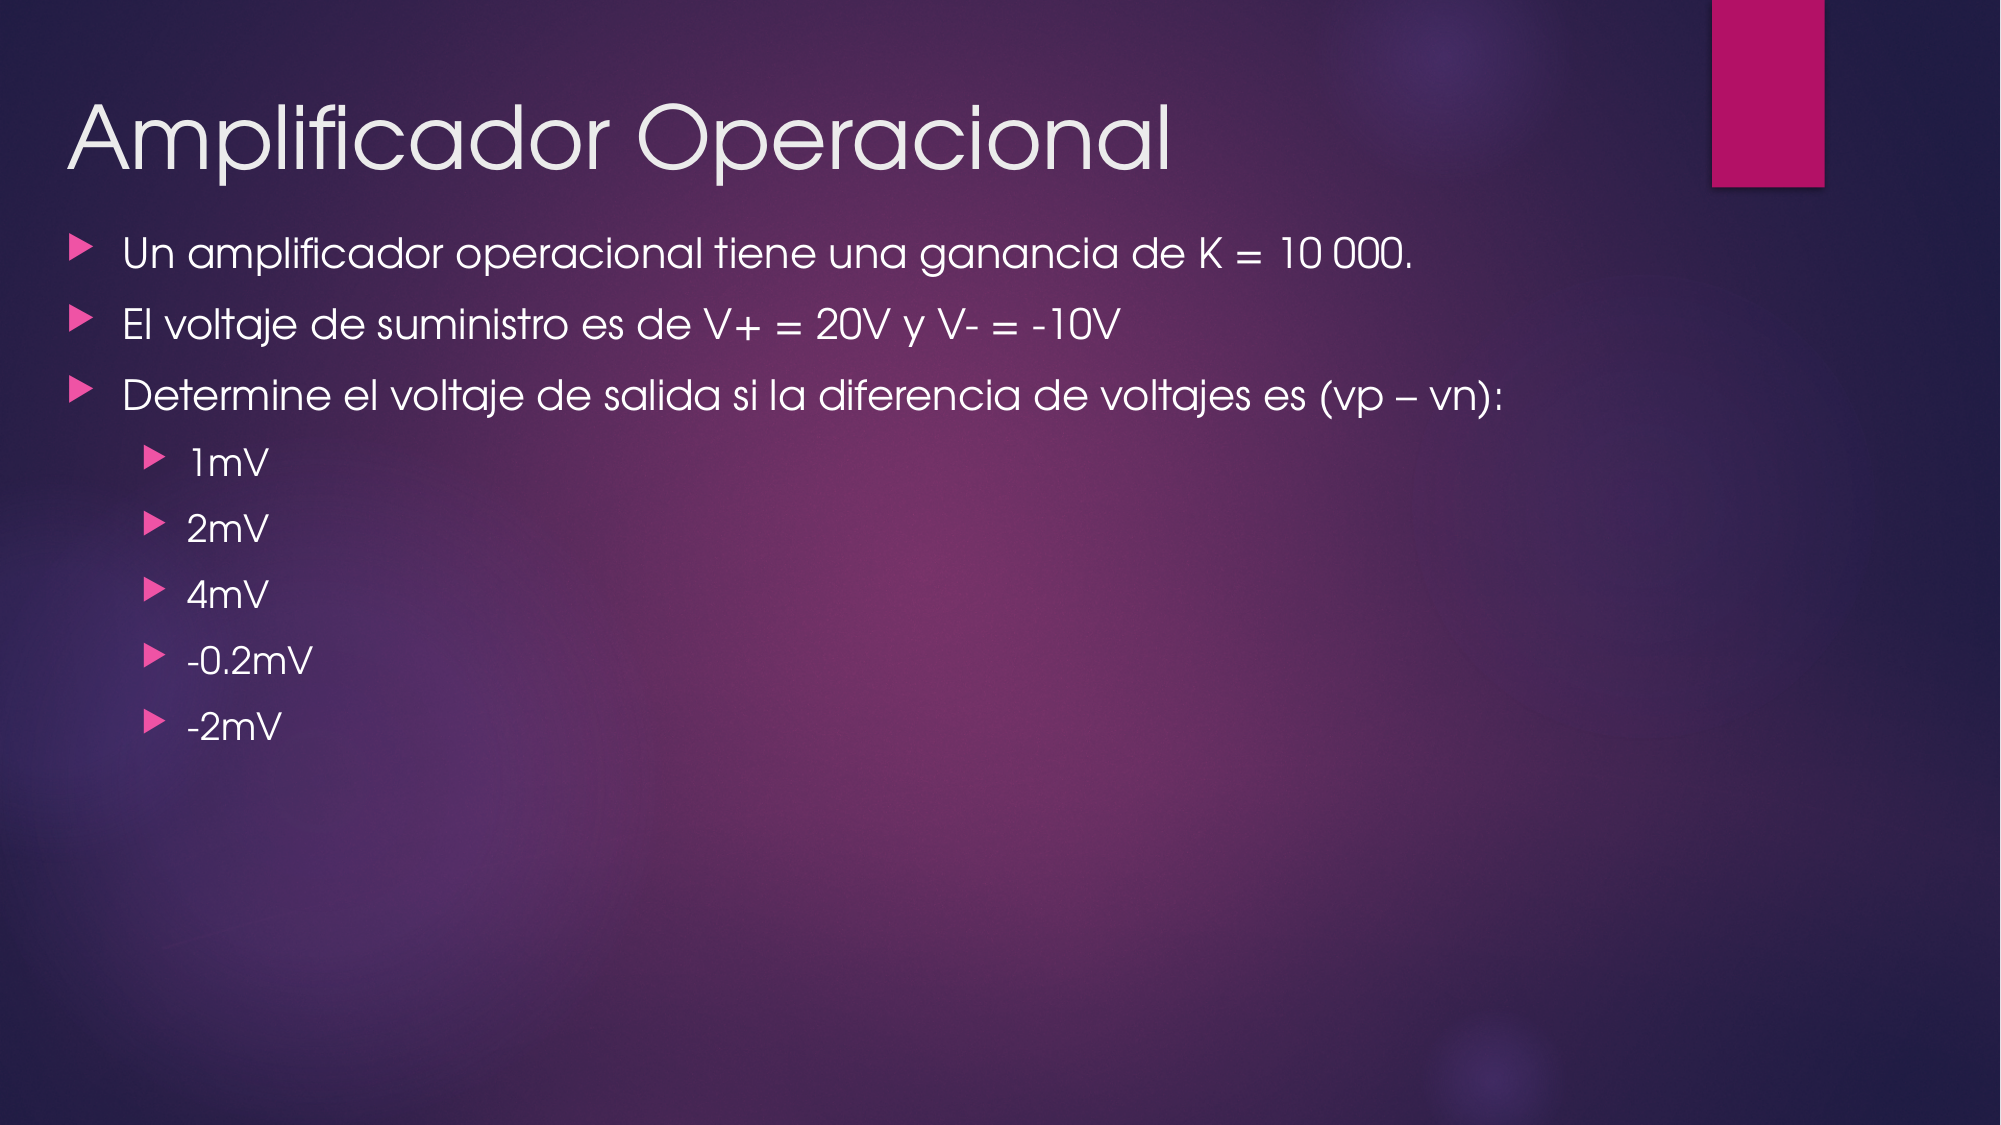

# Amplificador Operacional
Un amplificador operacional tiene una ganancia de K = 10 000.
El voltaje de suministro es de V+ = 20V y V- = -10V
Determine el voltaje de salida si la diferencia de voltajes es (vp – vn):
1mV
2mV
4mV
-0.2mV
-2mV